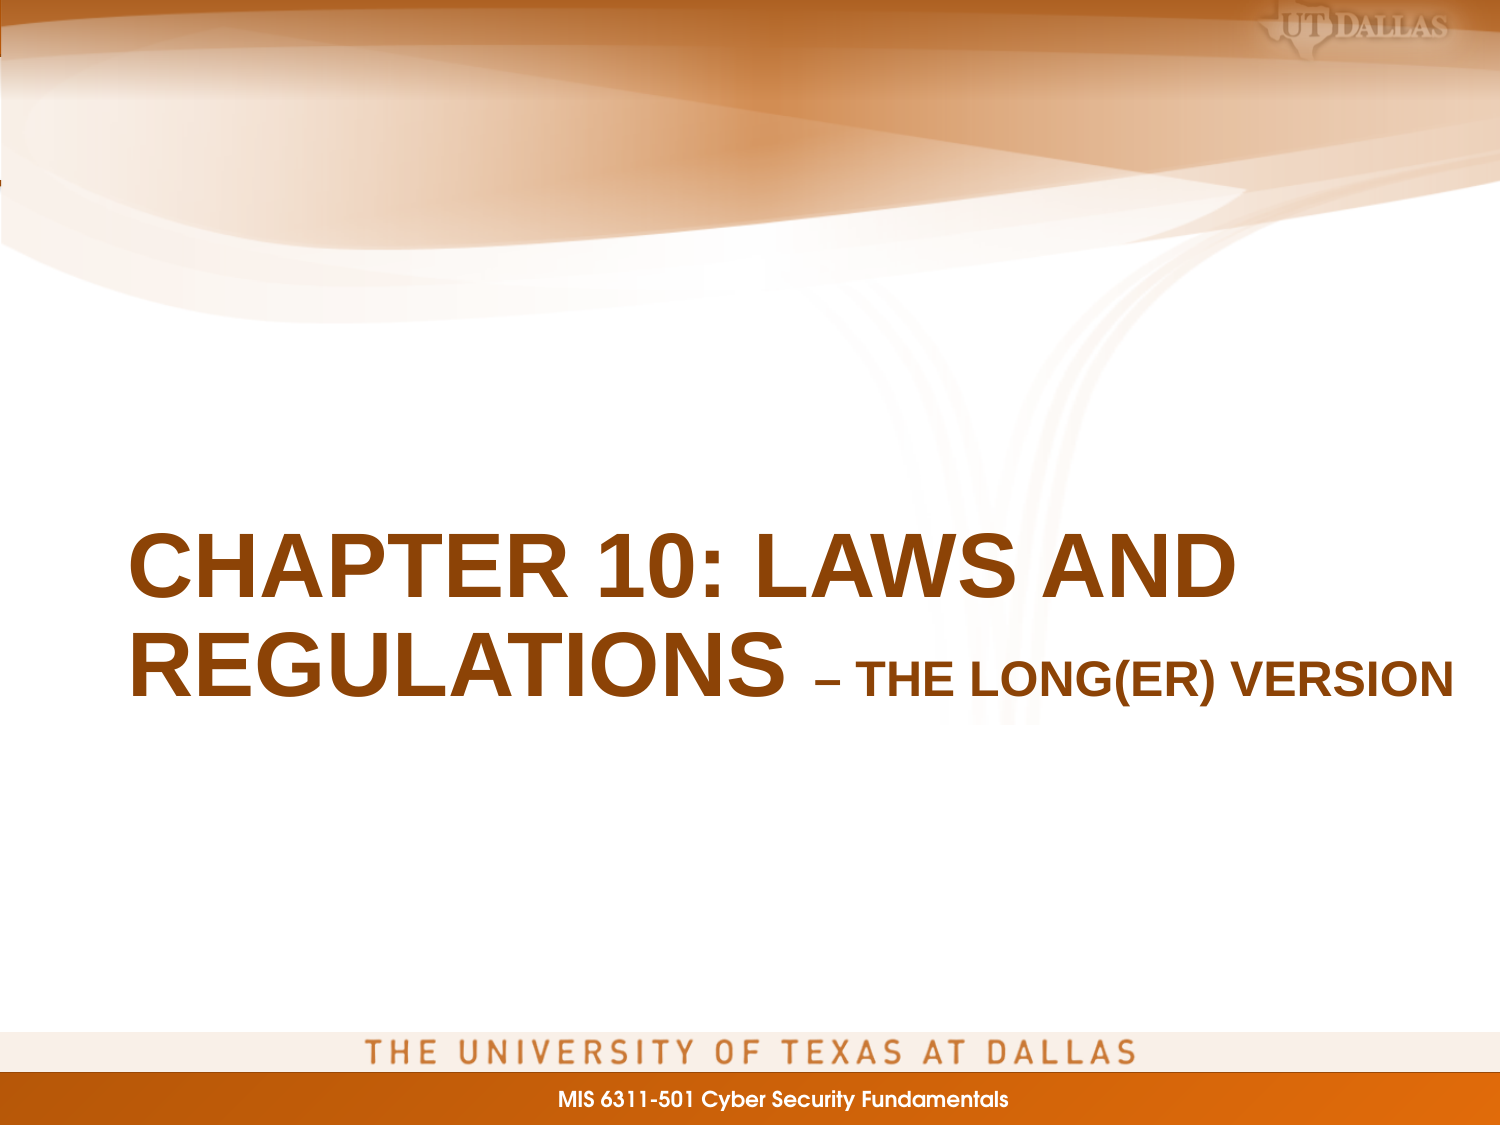

# Chapter 10: Laws and Regulations – the Long(er) Version